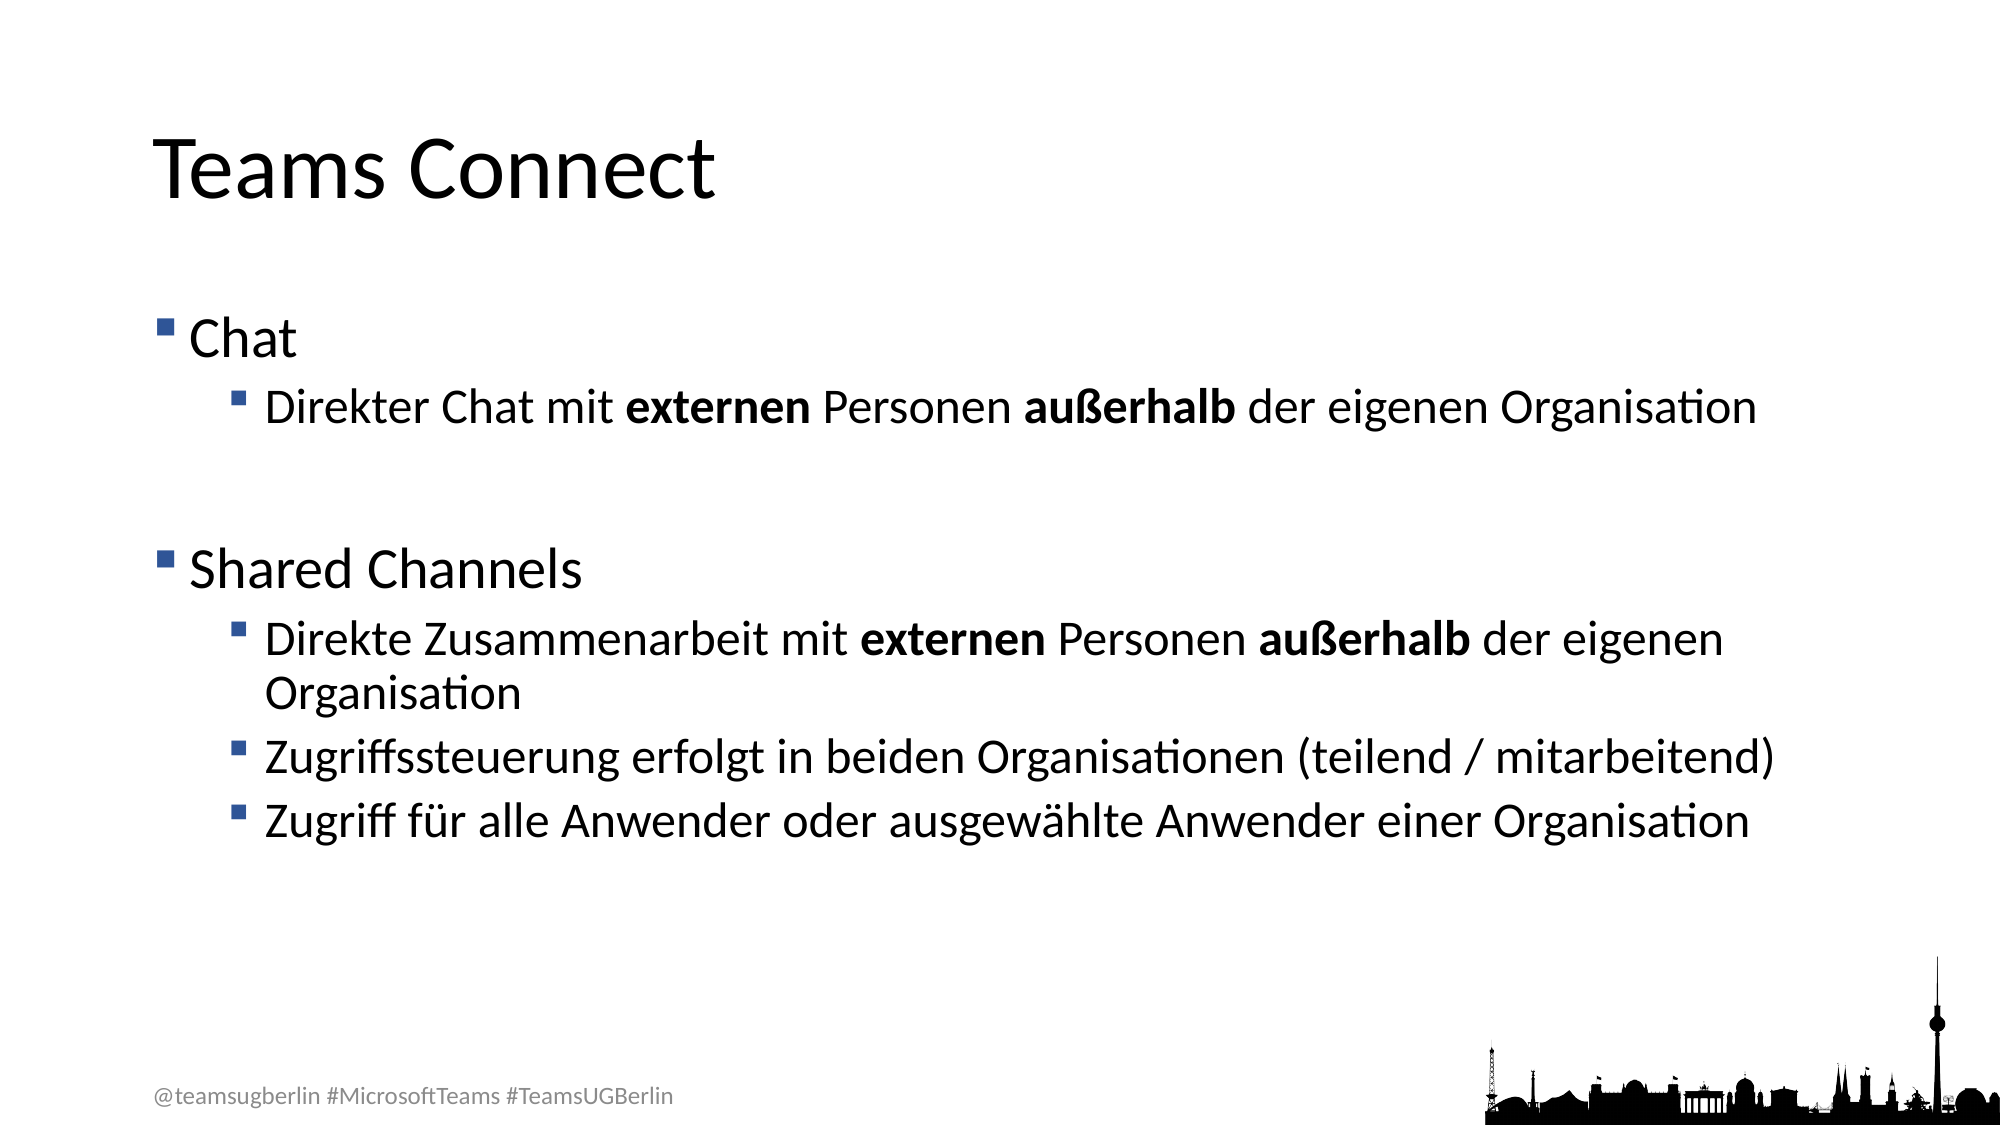

# Teams Connect
Chat
Direkter Chat mit externen Personen außerhalb der eigenen Organisation

Shared Channels
Direkte Zusammenarbeit mit externen Personen außerhalb der eigenen Organisation
Zugriffssteuerung erfolgt in beiden Organisationen (teilend / mitarbeitend)
Zugriff für alle Anwender oder ausgewählte Anwender einer Organisation